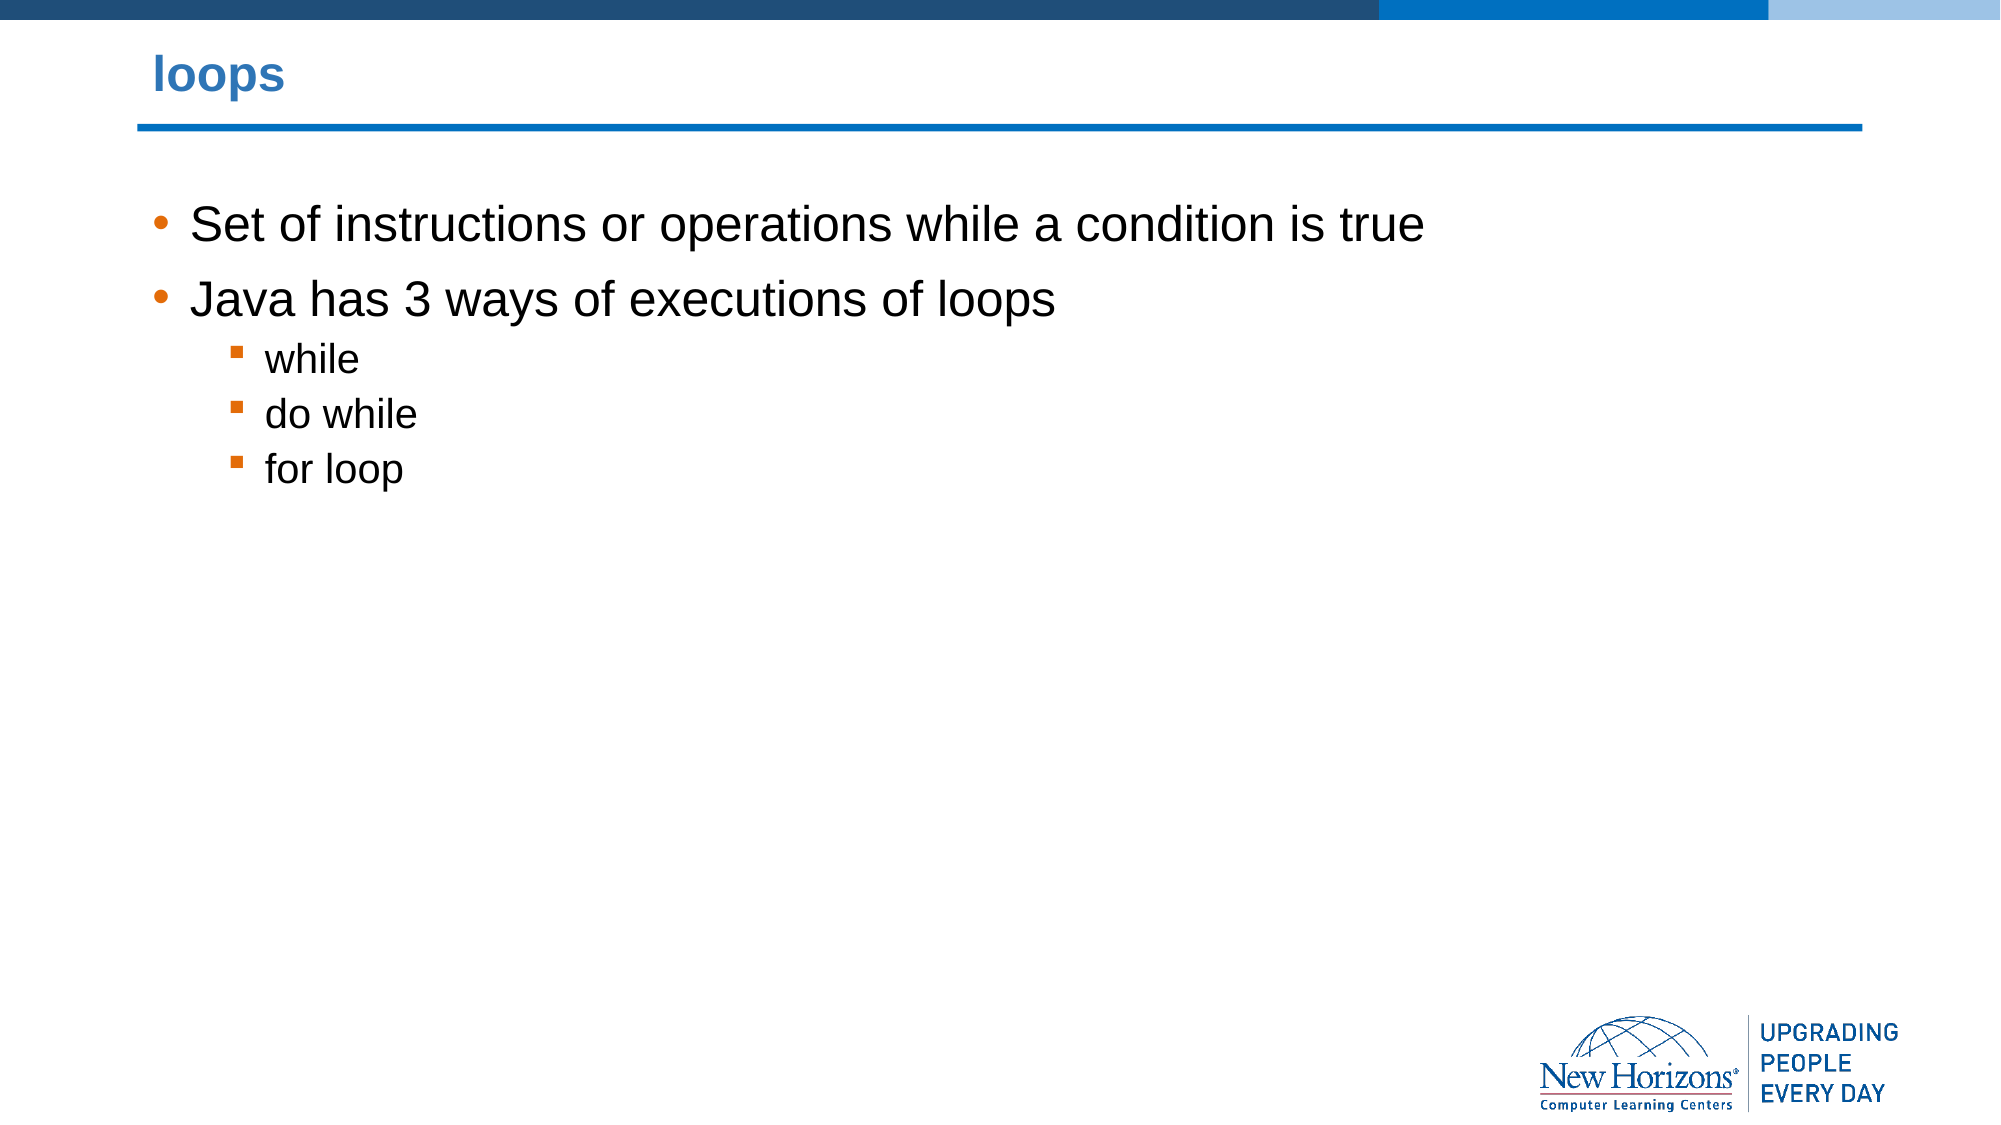

# loops
Set of instructions or operations while a condition is true
Java has 3 ways of executions of loops
while
do while
for loop